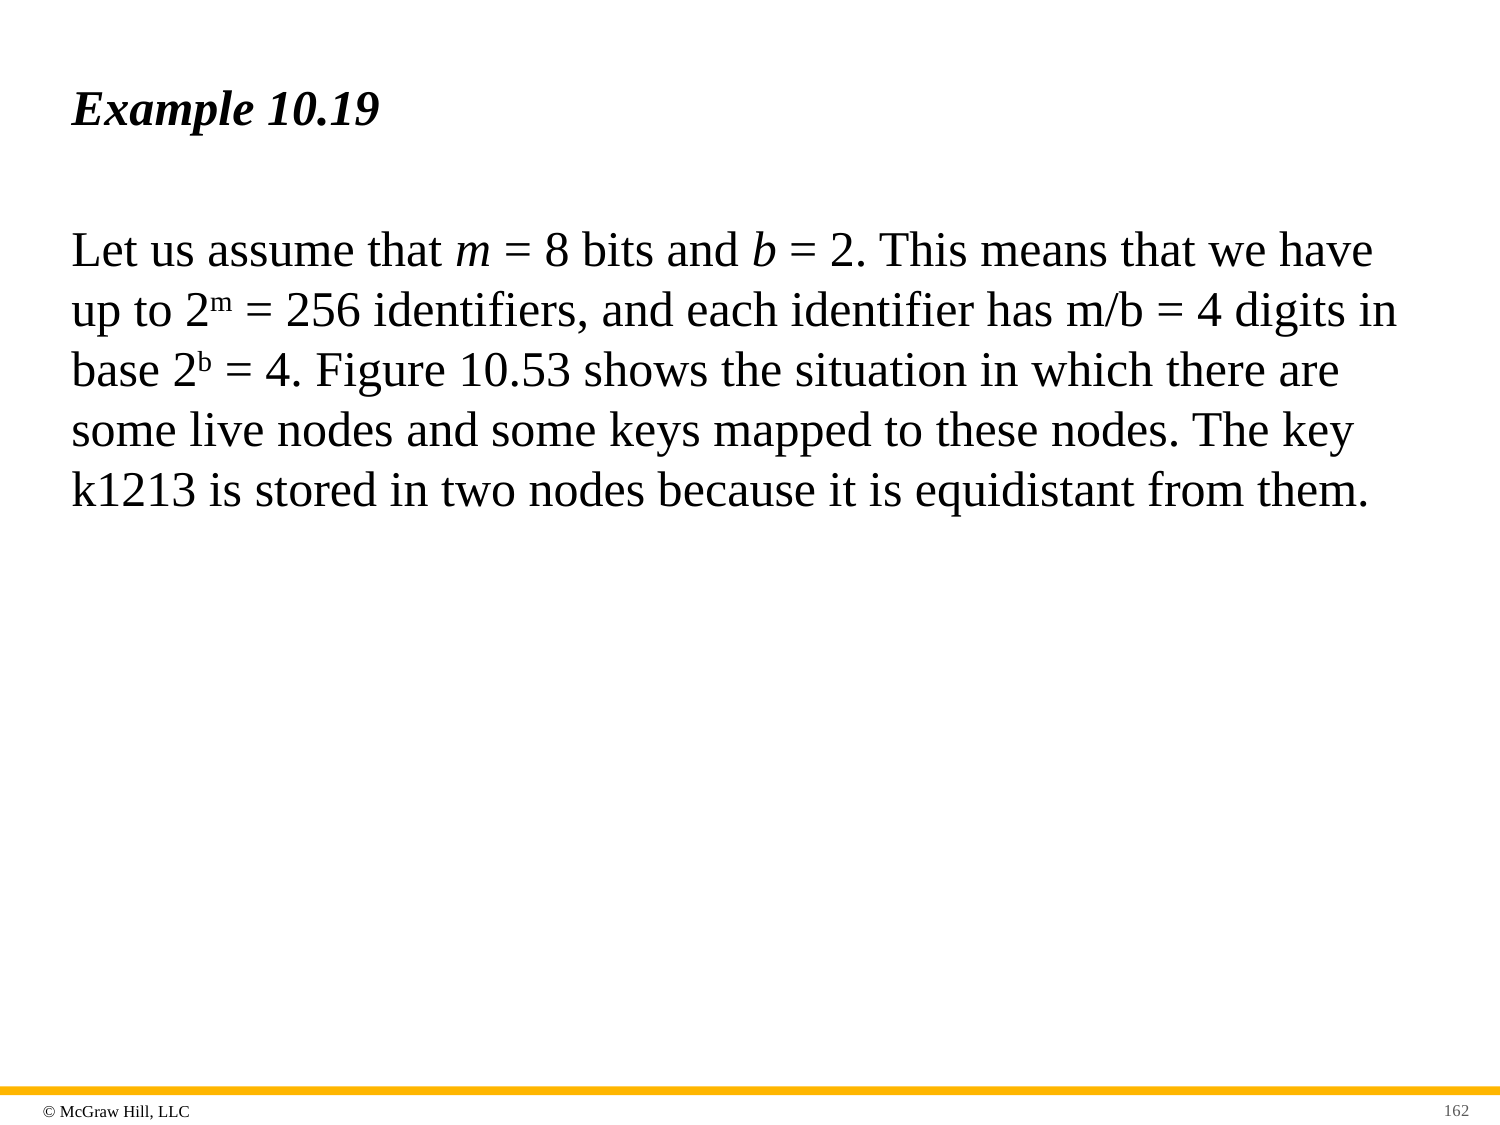

# Example 10.19
Let us assume that m = 8 bits and b = 2. This means that we have up to 2m = 256 identifiers, and each identifier has m/b = 4 digits in base 2b = 4. Figure 10.53 shows the situation in which there are some live nodes and some keys mapped to these nodes. The key k1213 is stored in two nodes because it is equidistant from them.
162